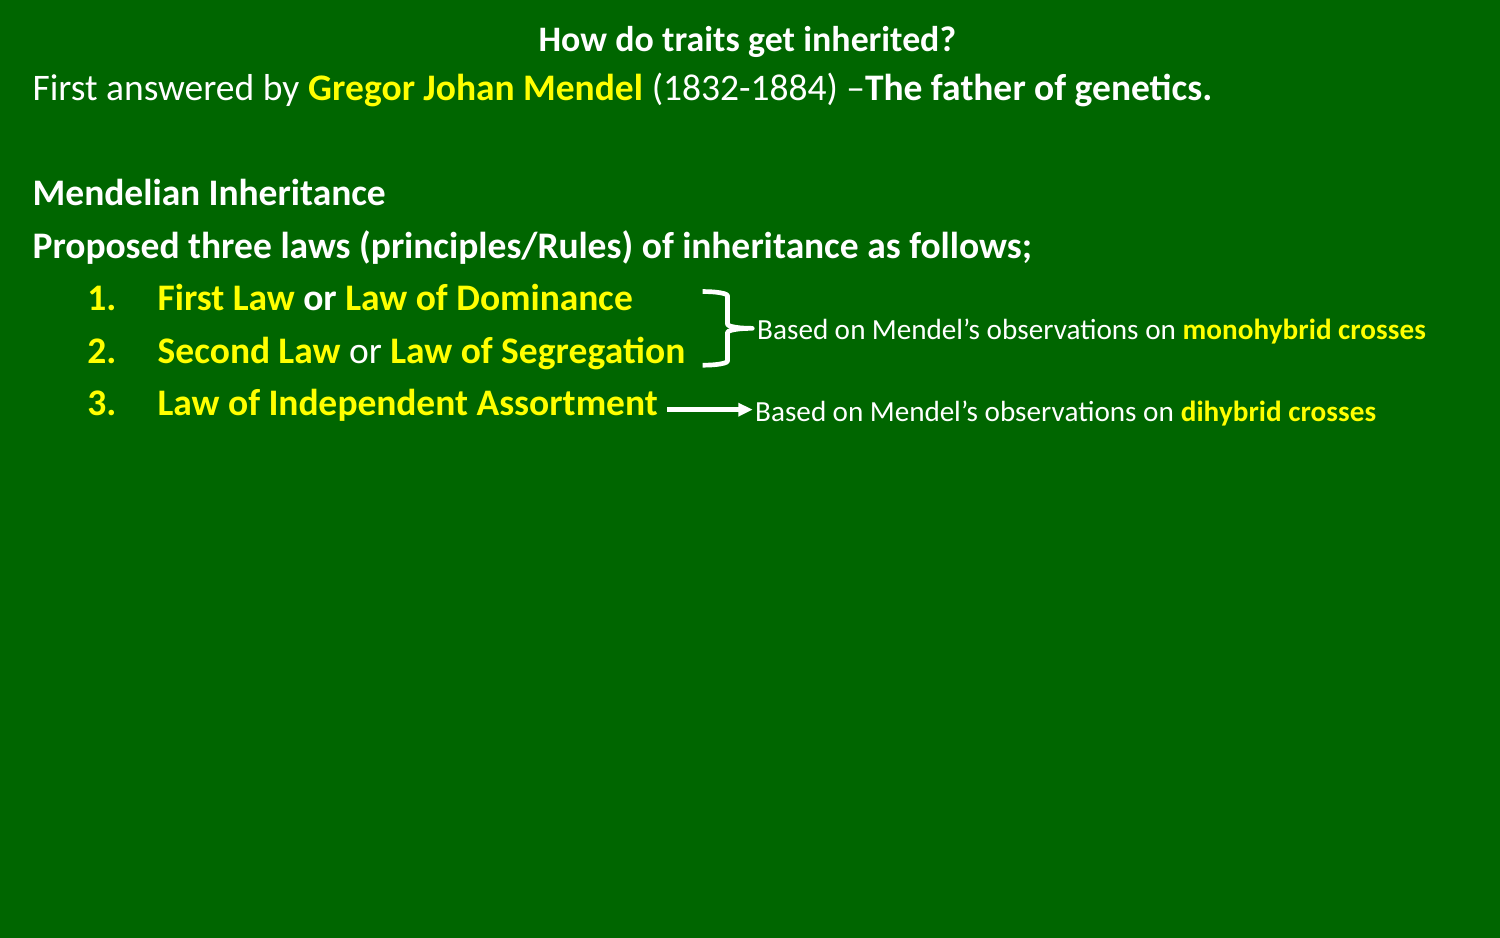

# How do traits get inherited?
First answered by Gregor Johan Mendel (1832-1884) –The father of genetics.

Mendelian Inheritance
Proposed three laws (principles/Rules) of inheritance as follows;
First Law or Law of Dominance
Second Law or Law of Segregation
Law of Independent Assortment

Based on Mendel’s observations on monohybrid crosses
Based on Mendel’s observations on dihybrid crosses